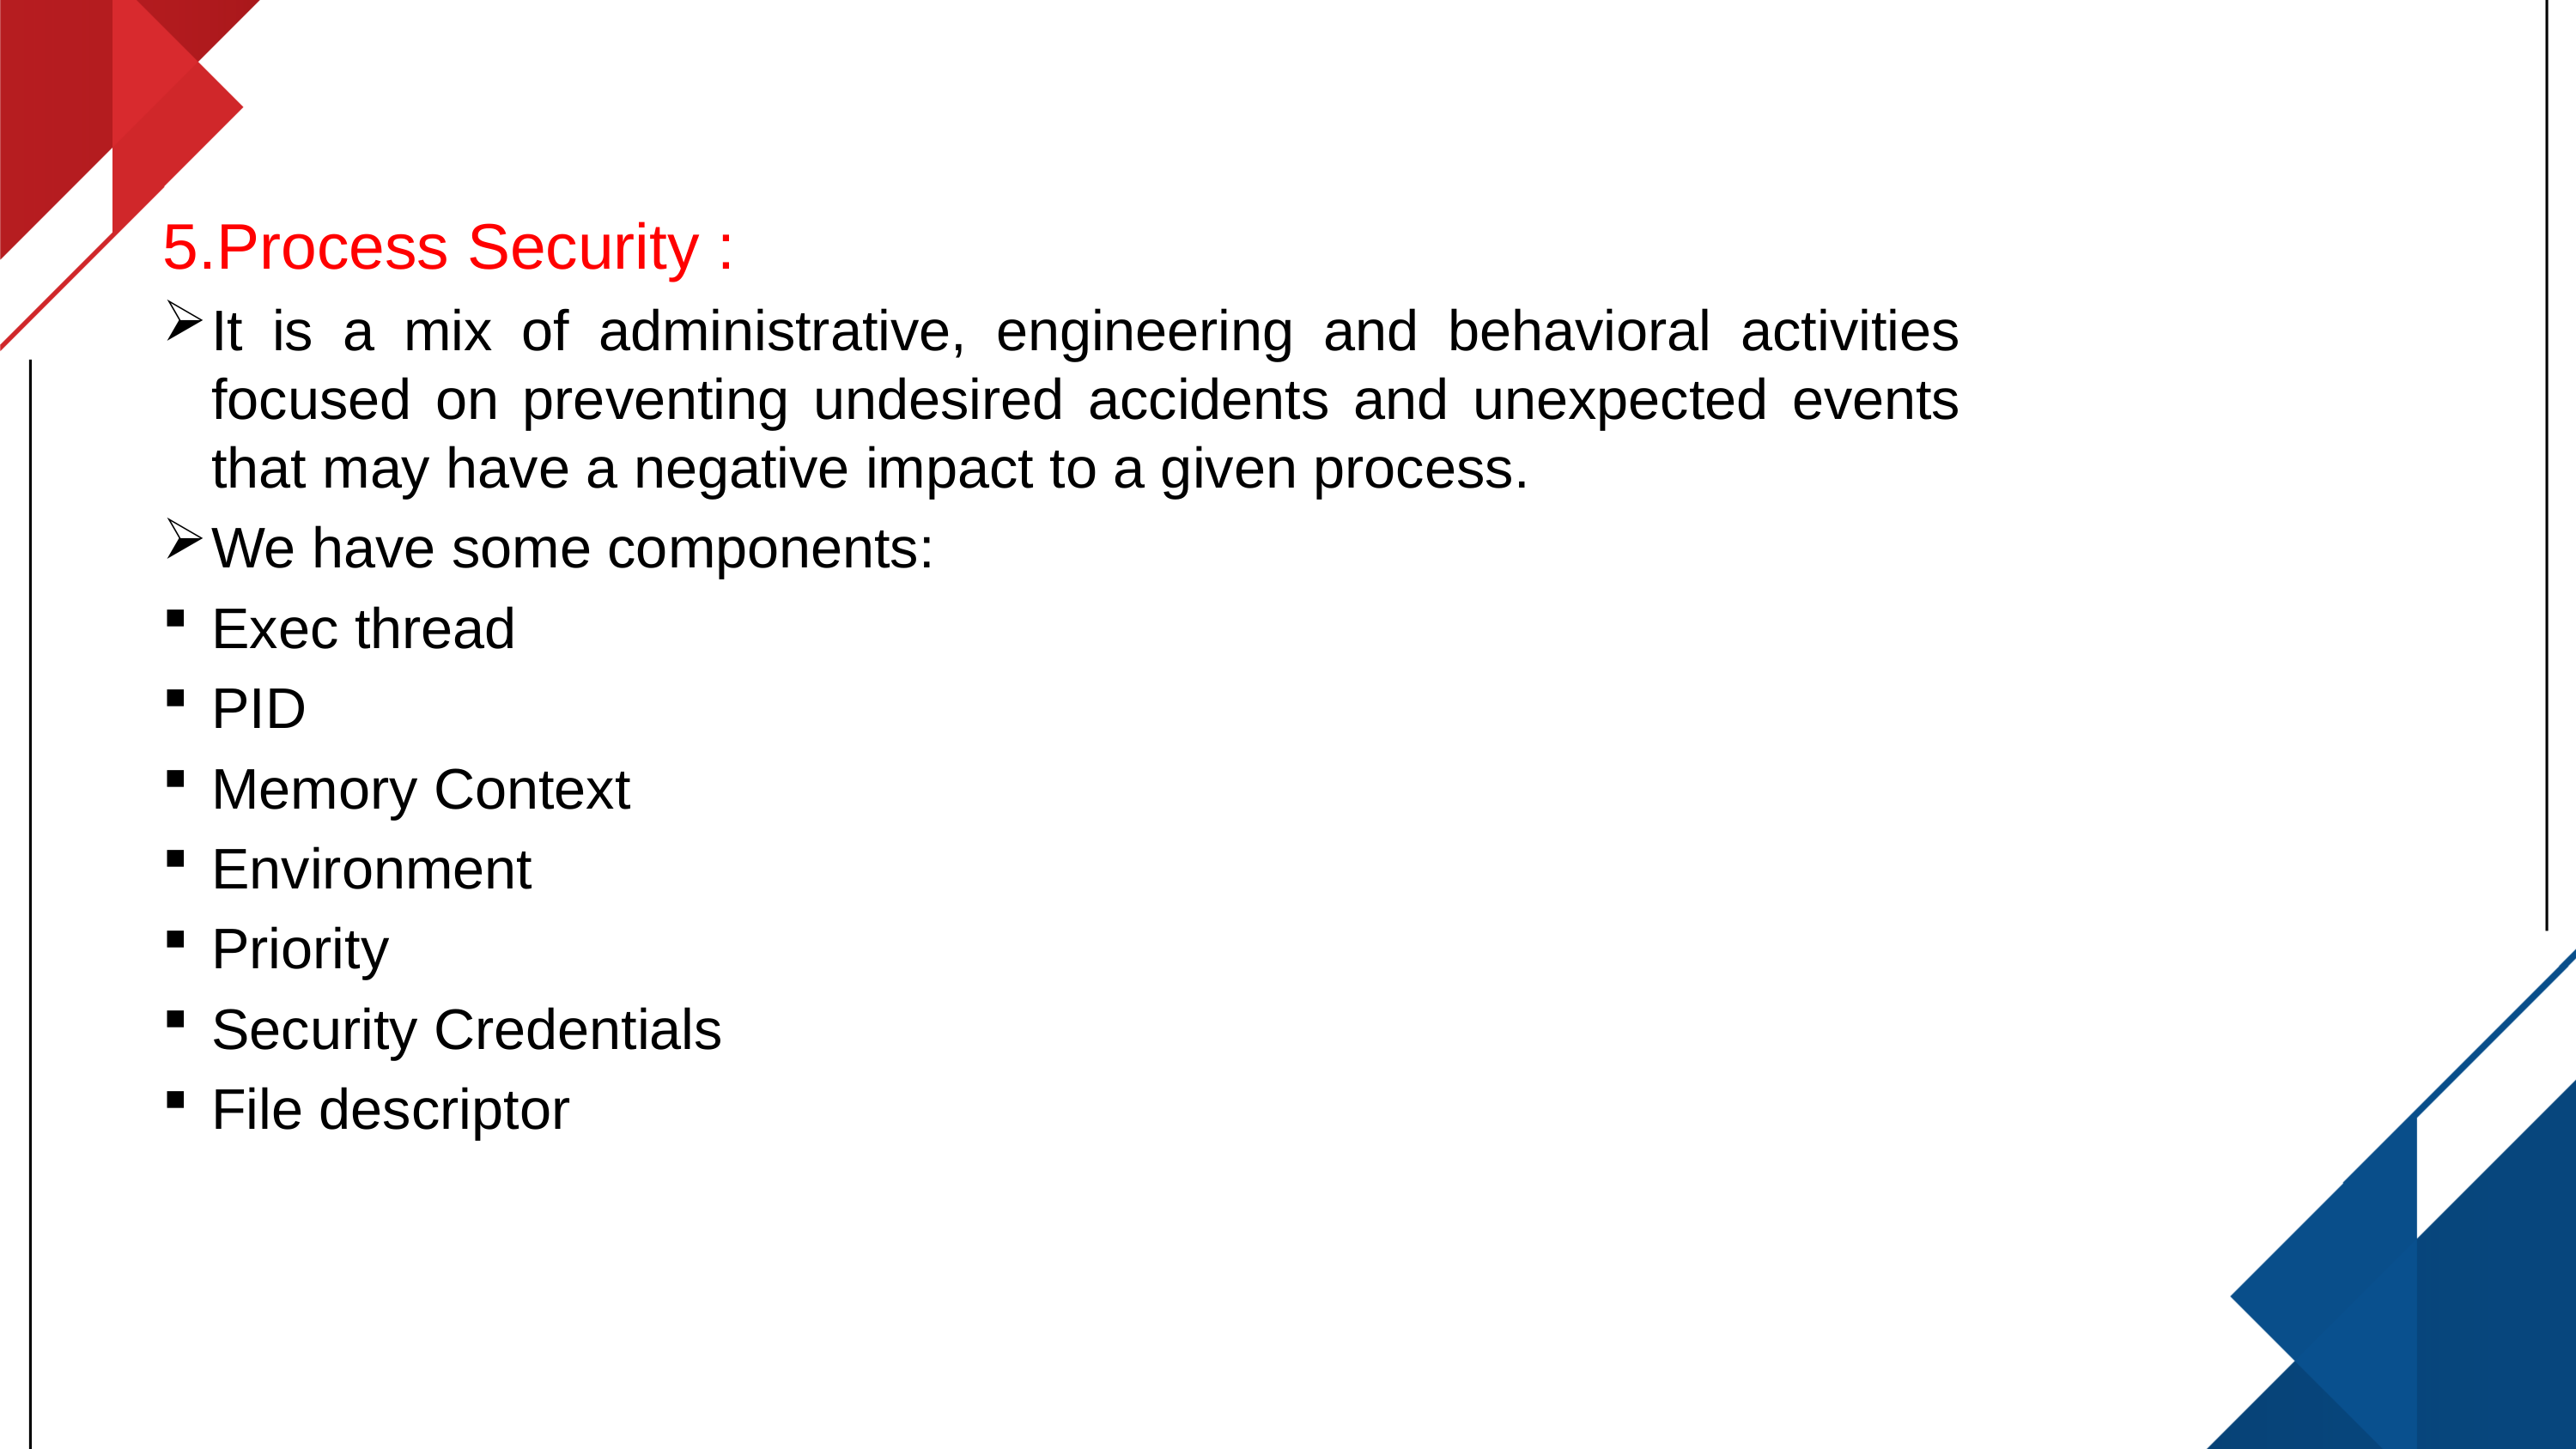

5.Process Security :
It is a mix of administrative, engineering and behavioral activities focused on preventing undesired accidents and unexpected events that may have a negative impact to a given process.
We have some components:
Exec thread
PID
Memory Context
Environment
Priority
Security Credentials
File descriptor